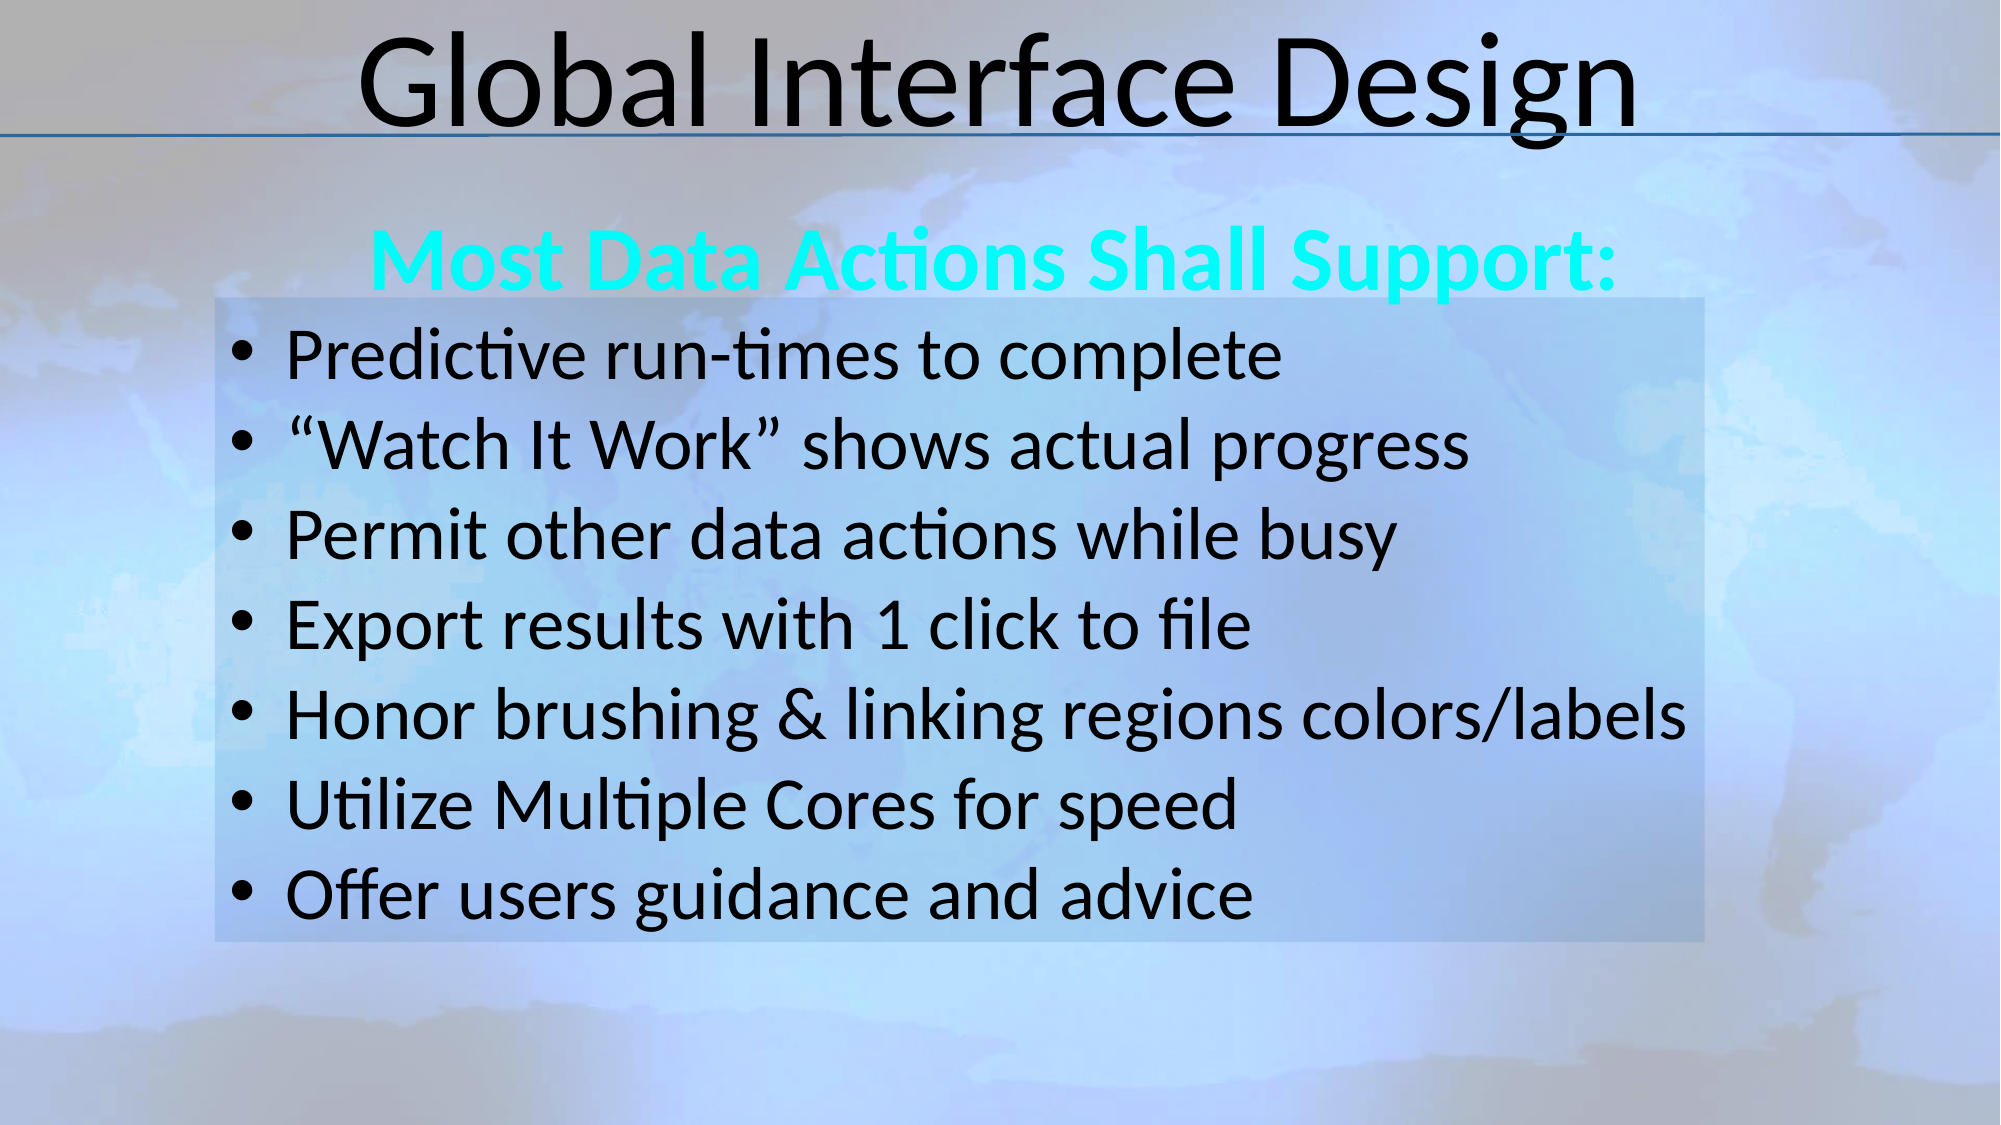

# Global Interface Design
Most Data Actions Shall Support:
Predictive run-times to complete
“Watch It Work” shows actual progress
Permit other data actions while busy
Export results with 1 click to file
Honor brushing & linking regions colors/labels
Utilize Multiple Cores for speed
Offer users guidance and advice